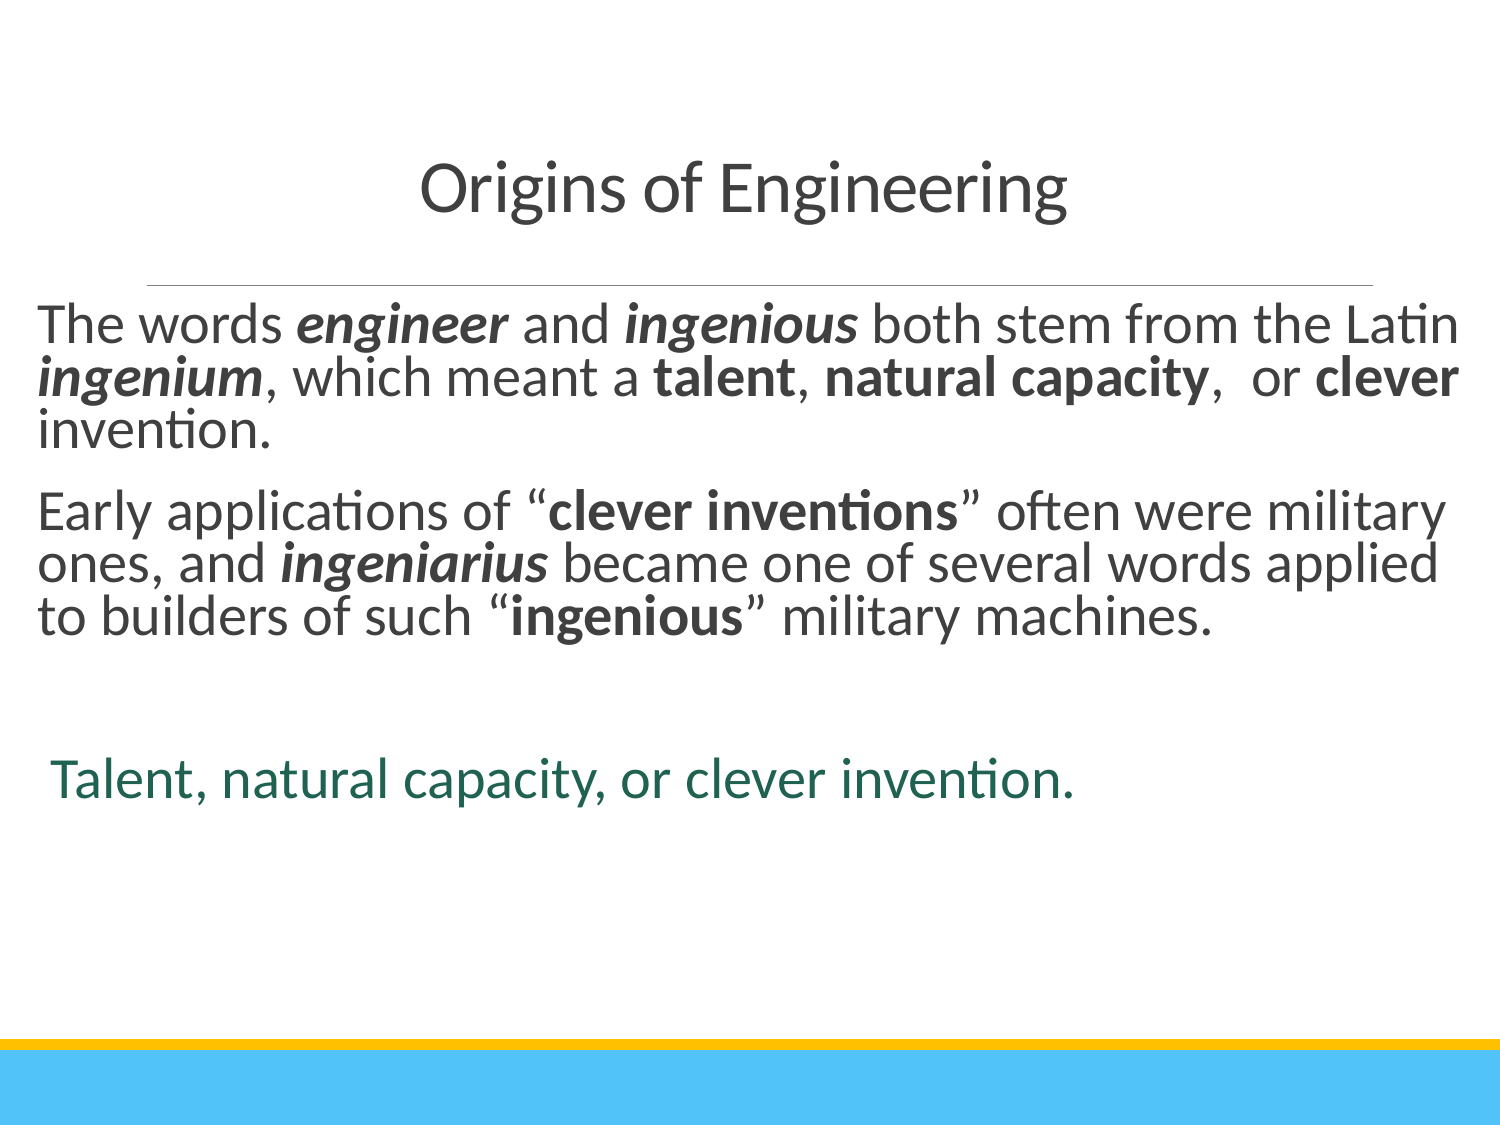

# Origins of Engineering
The words engineer and ingenious both stem from the Latin ingenium, which meant a talent, natural capacity,  or clever invention.
Early applications of “clever inventions” often were military ones, and ingeniarius became one of several words applied to builders of such “ingenious” military machines.

 Talent, natural capacity, or clever invention.